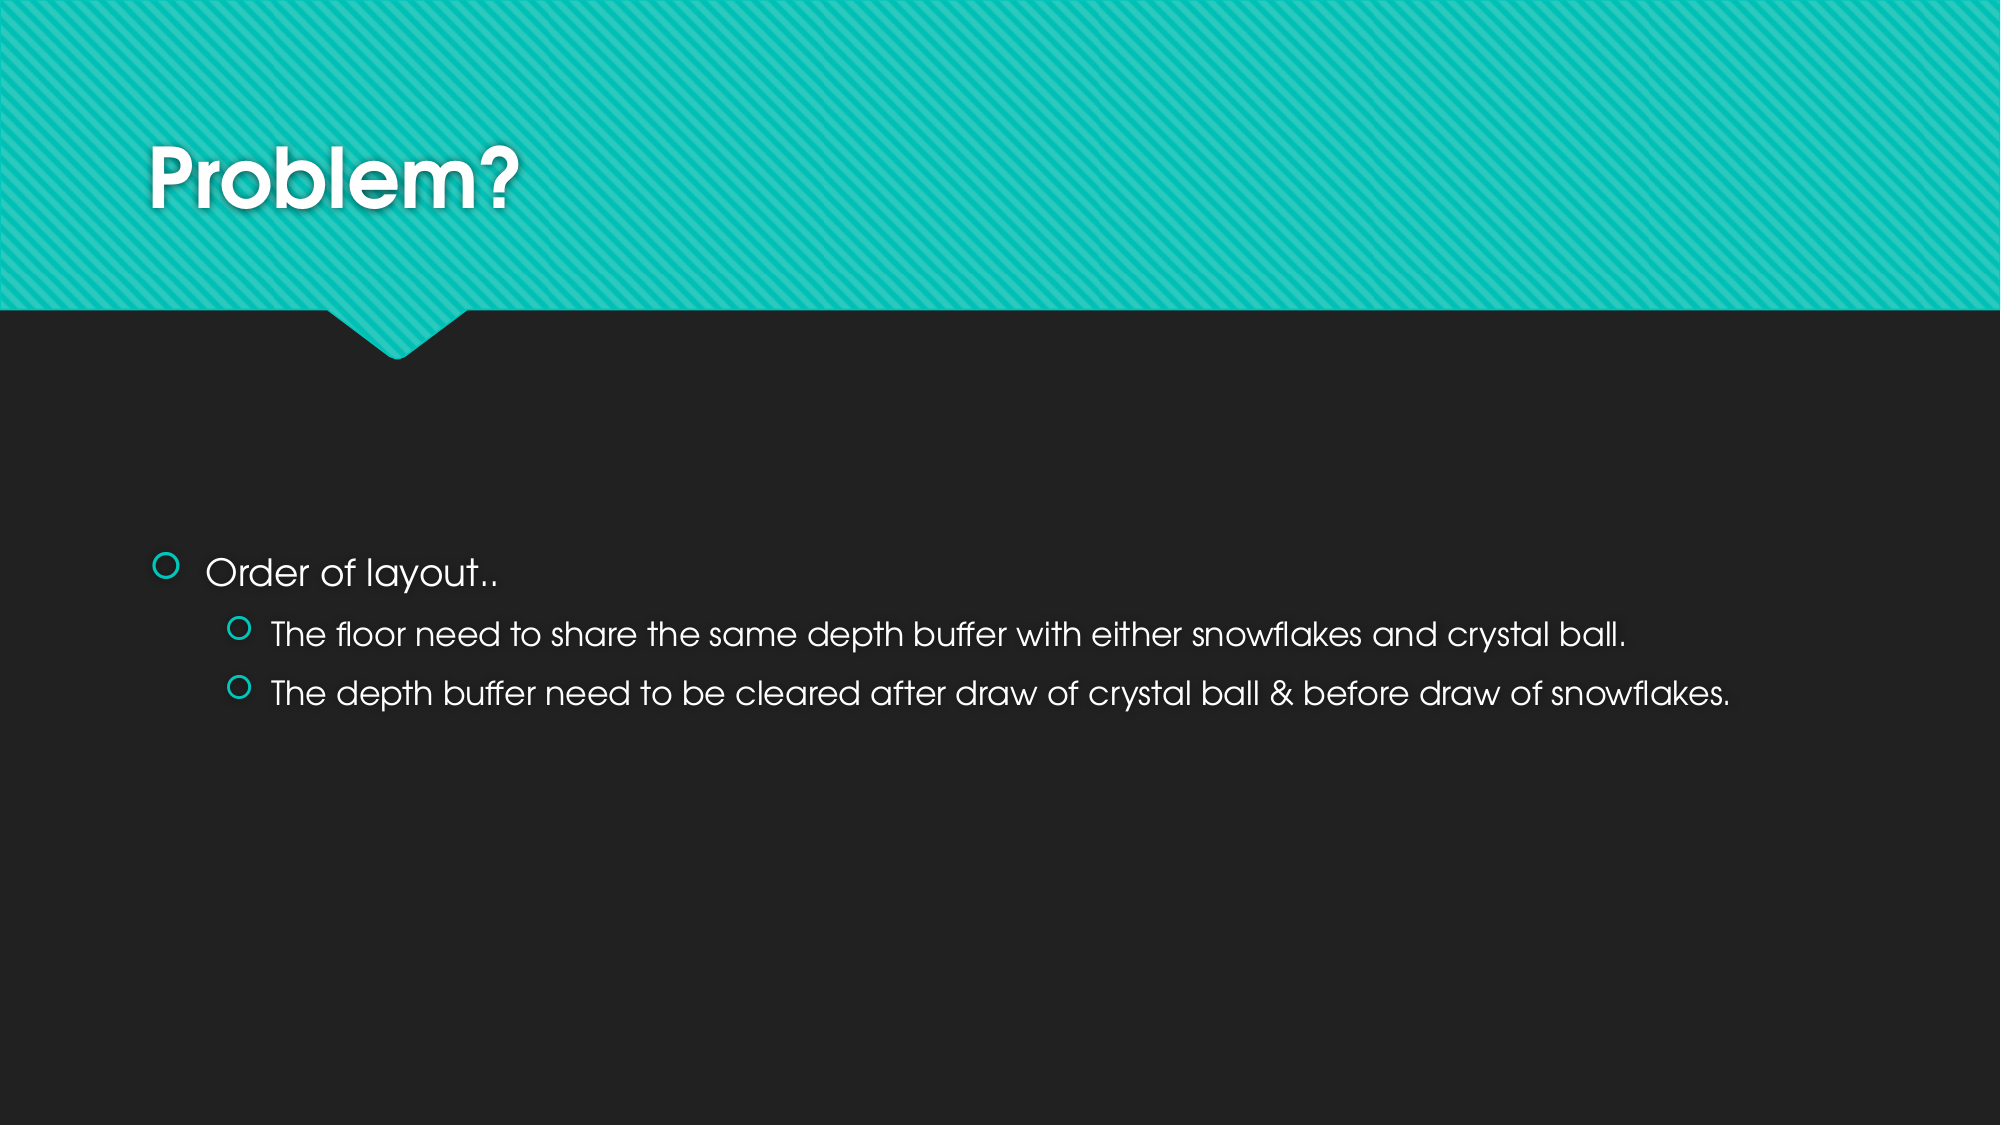

# Problem?
Order of layout..
The floor need to share the same depth buffer with either snowflakes and crystal ball.
The depth buffer need to be cleared after draw of crystal ball & before draw of snowflakes.